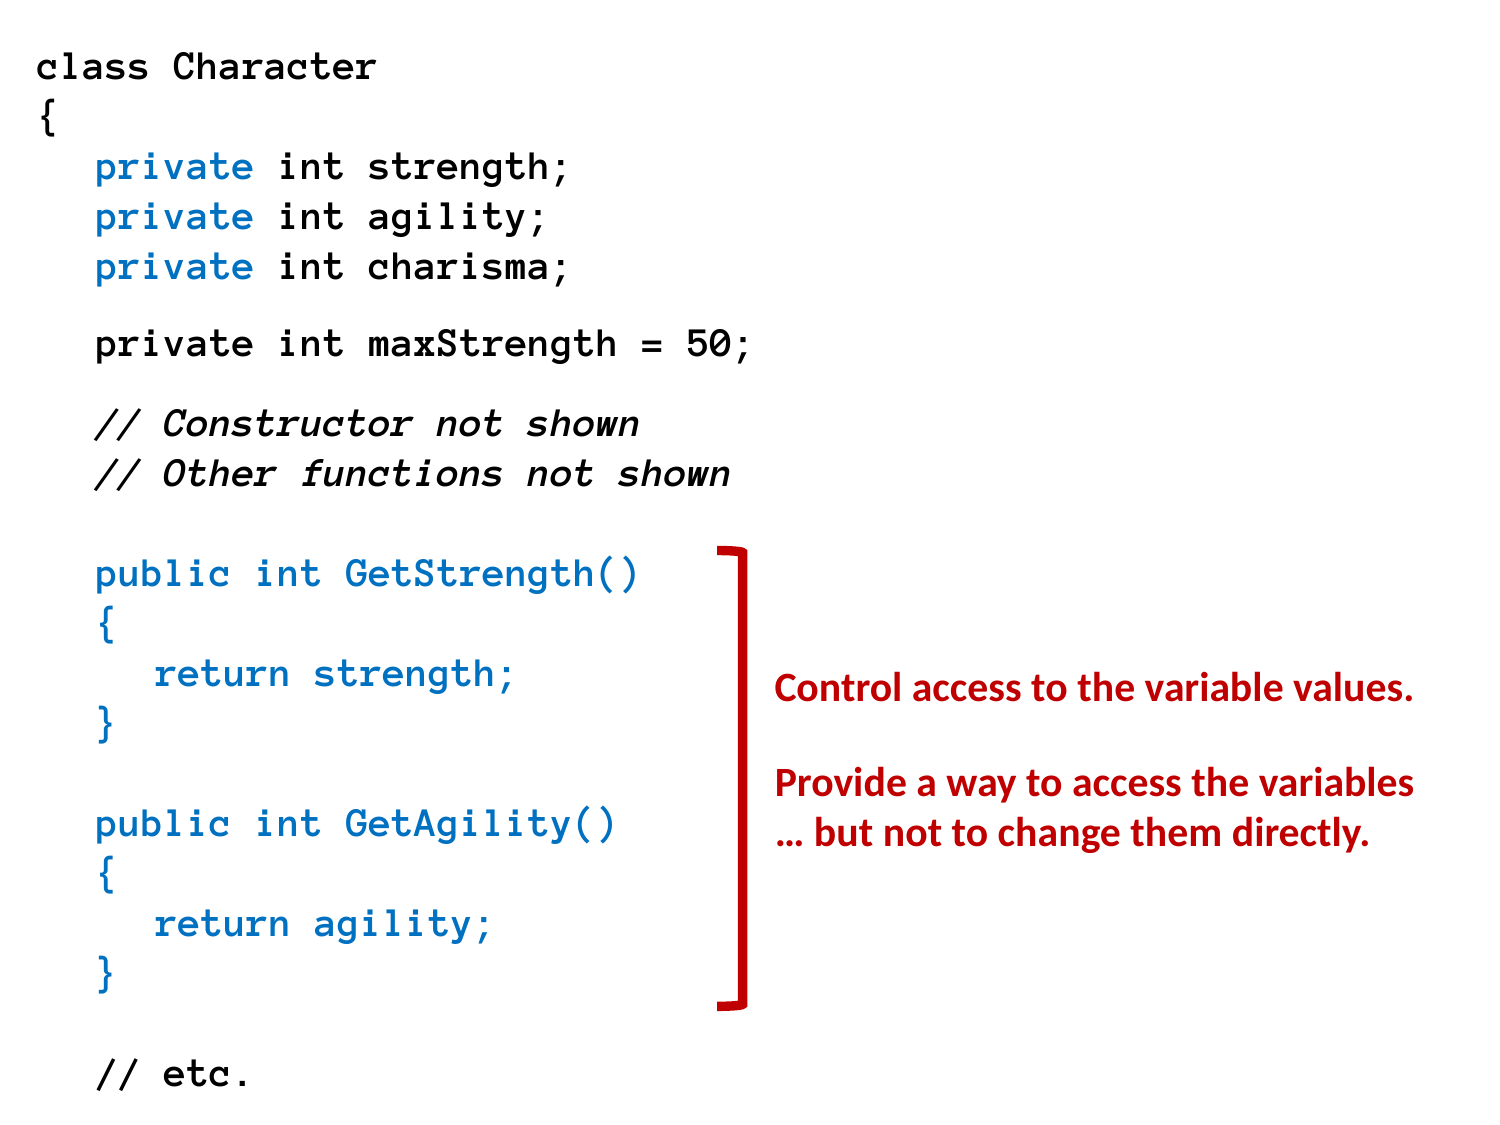

class Character
{
	private int strength;
	private int agility;
	private int charisma;

	private int maxStrength = 50;

	// Constructor not shown
	// Other functions not shown

	public int GetStrength()
	{
		return strength;
	}

	public int GetAgility()
	{
		return agility;
	}

	// etc.

Control access to the variable values.
Provide a way to access the variables … but not to change them directly.